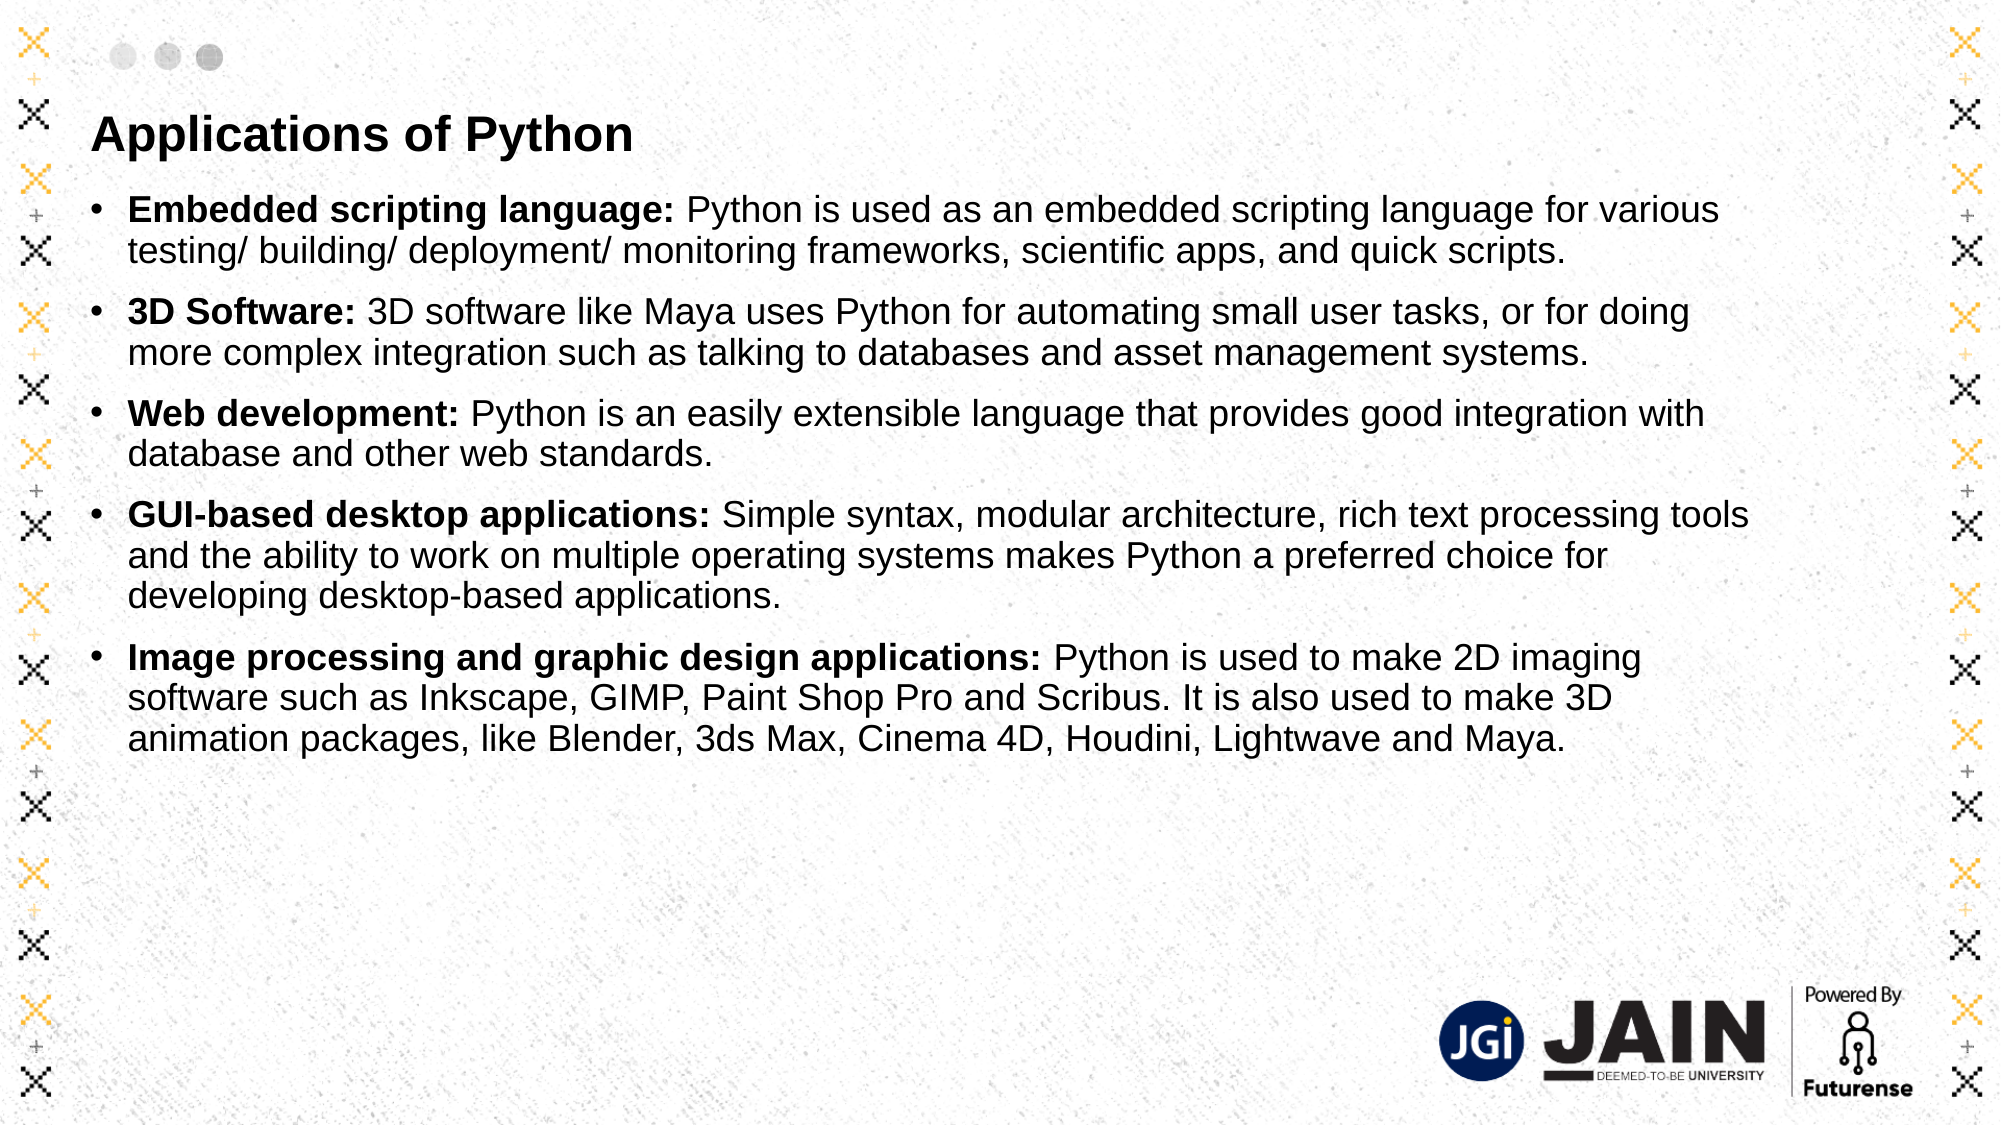

# Applications of Python
Embedded scripting language: Python is used as an embedded scripting language for various testing/ building/ deployment/ monitoring frameworks, scientific apps, and quick scripts.
3D Software: 3D software like Maya uses Python for automating small user tasks, or for doing more complex integration such as talking to databases and asset management systems.
Web development: Python is an easily extensible language that provides good integration with database and other web standards.
GUI-based desktop applications: Simple syntax, modular architecture, rich text processing tools and the ability to work on multiple operating systems makes Python a preferred choice for developing desktop-based applications.
Image processing and graphic design applications: Python is used to make 2D imaging software such as Inkscape, GIMP, Paint Shop Pro and Scribus. It is also used to make 3D animation packages, like Blender, 3ds Max, Cinema 4D, Houdini, Lightwave and Maya.